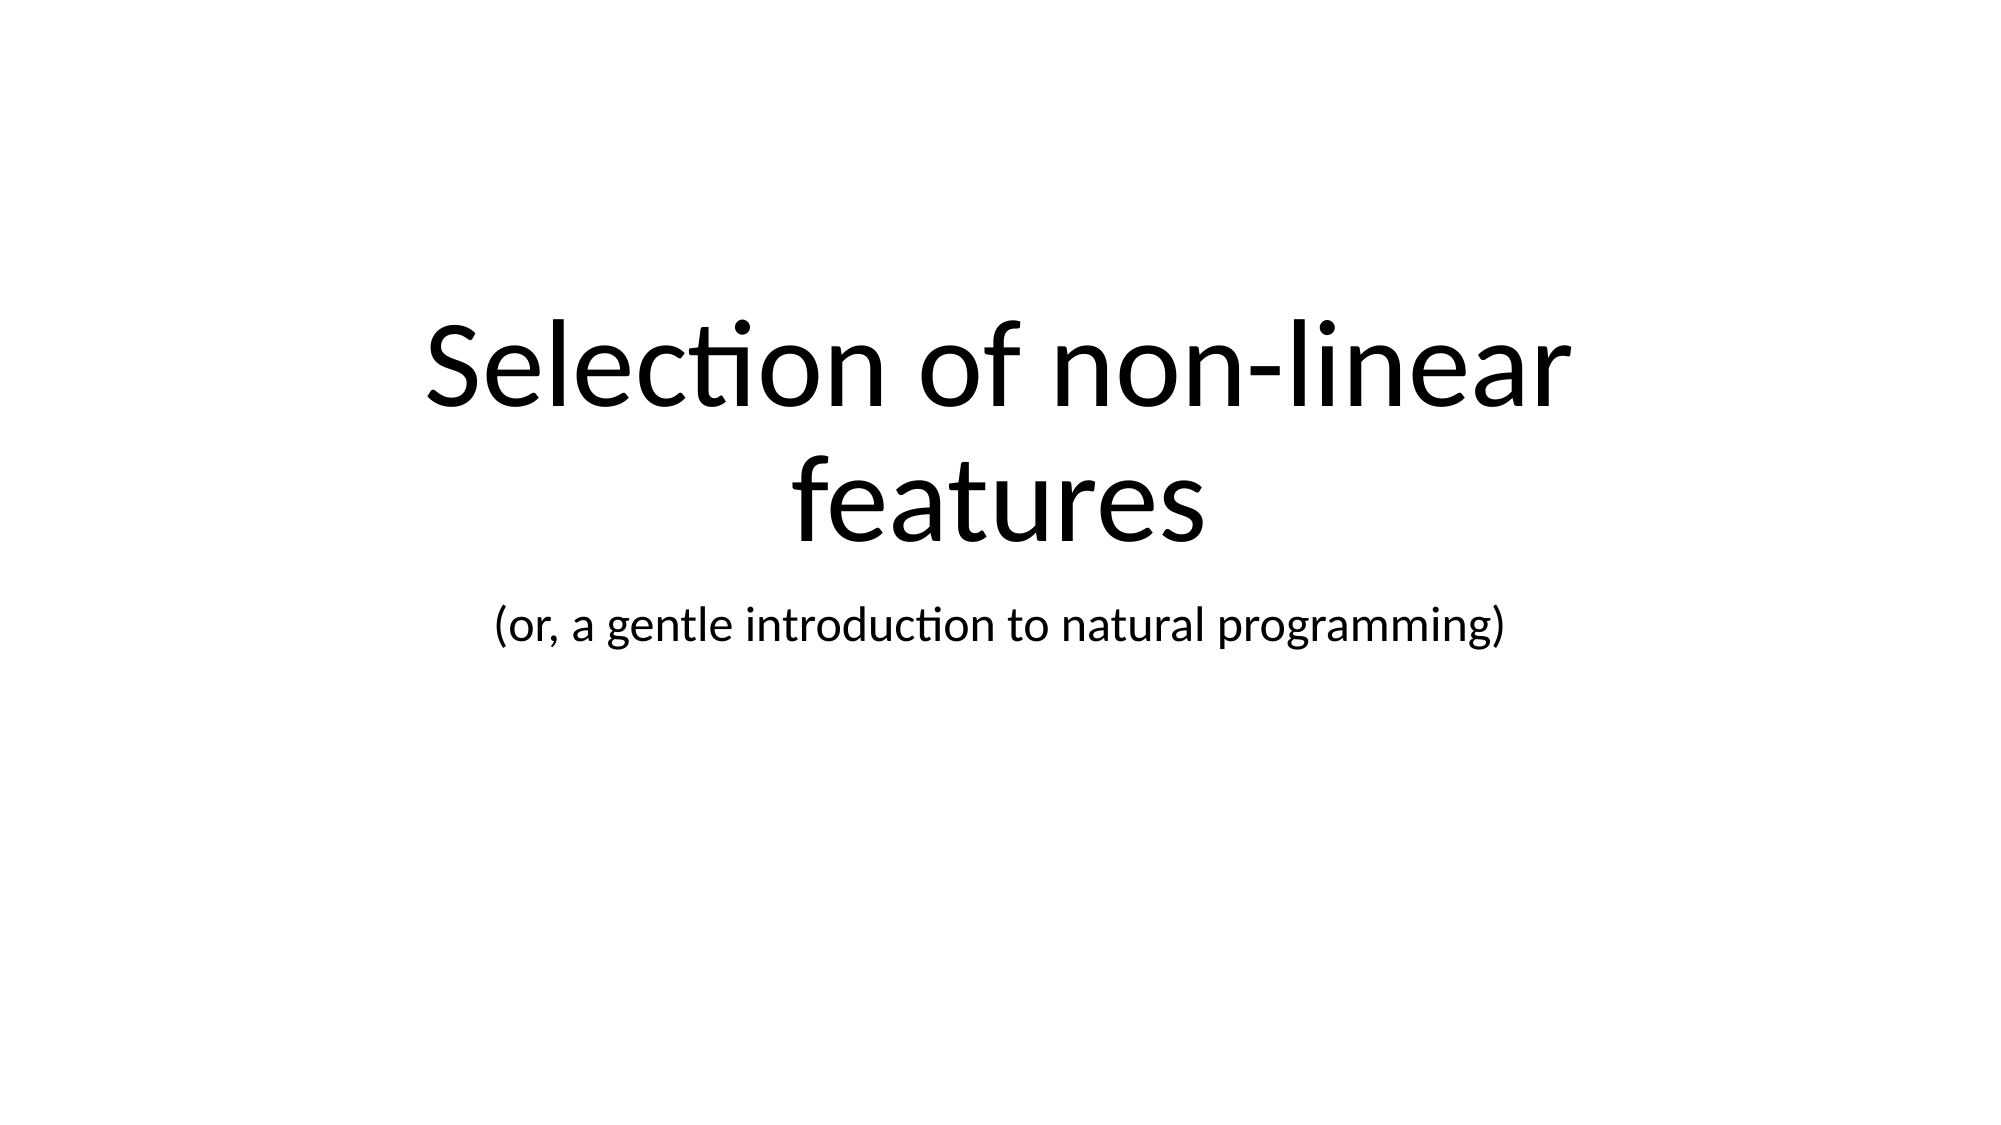

# Selection of non-linear features
(or, a gentle introduction to natural programming)